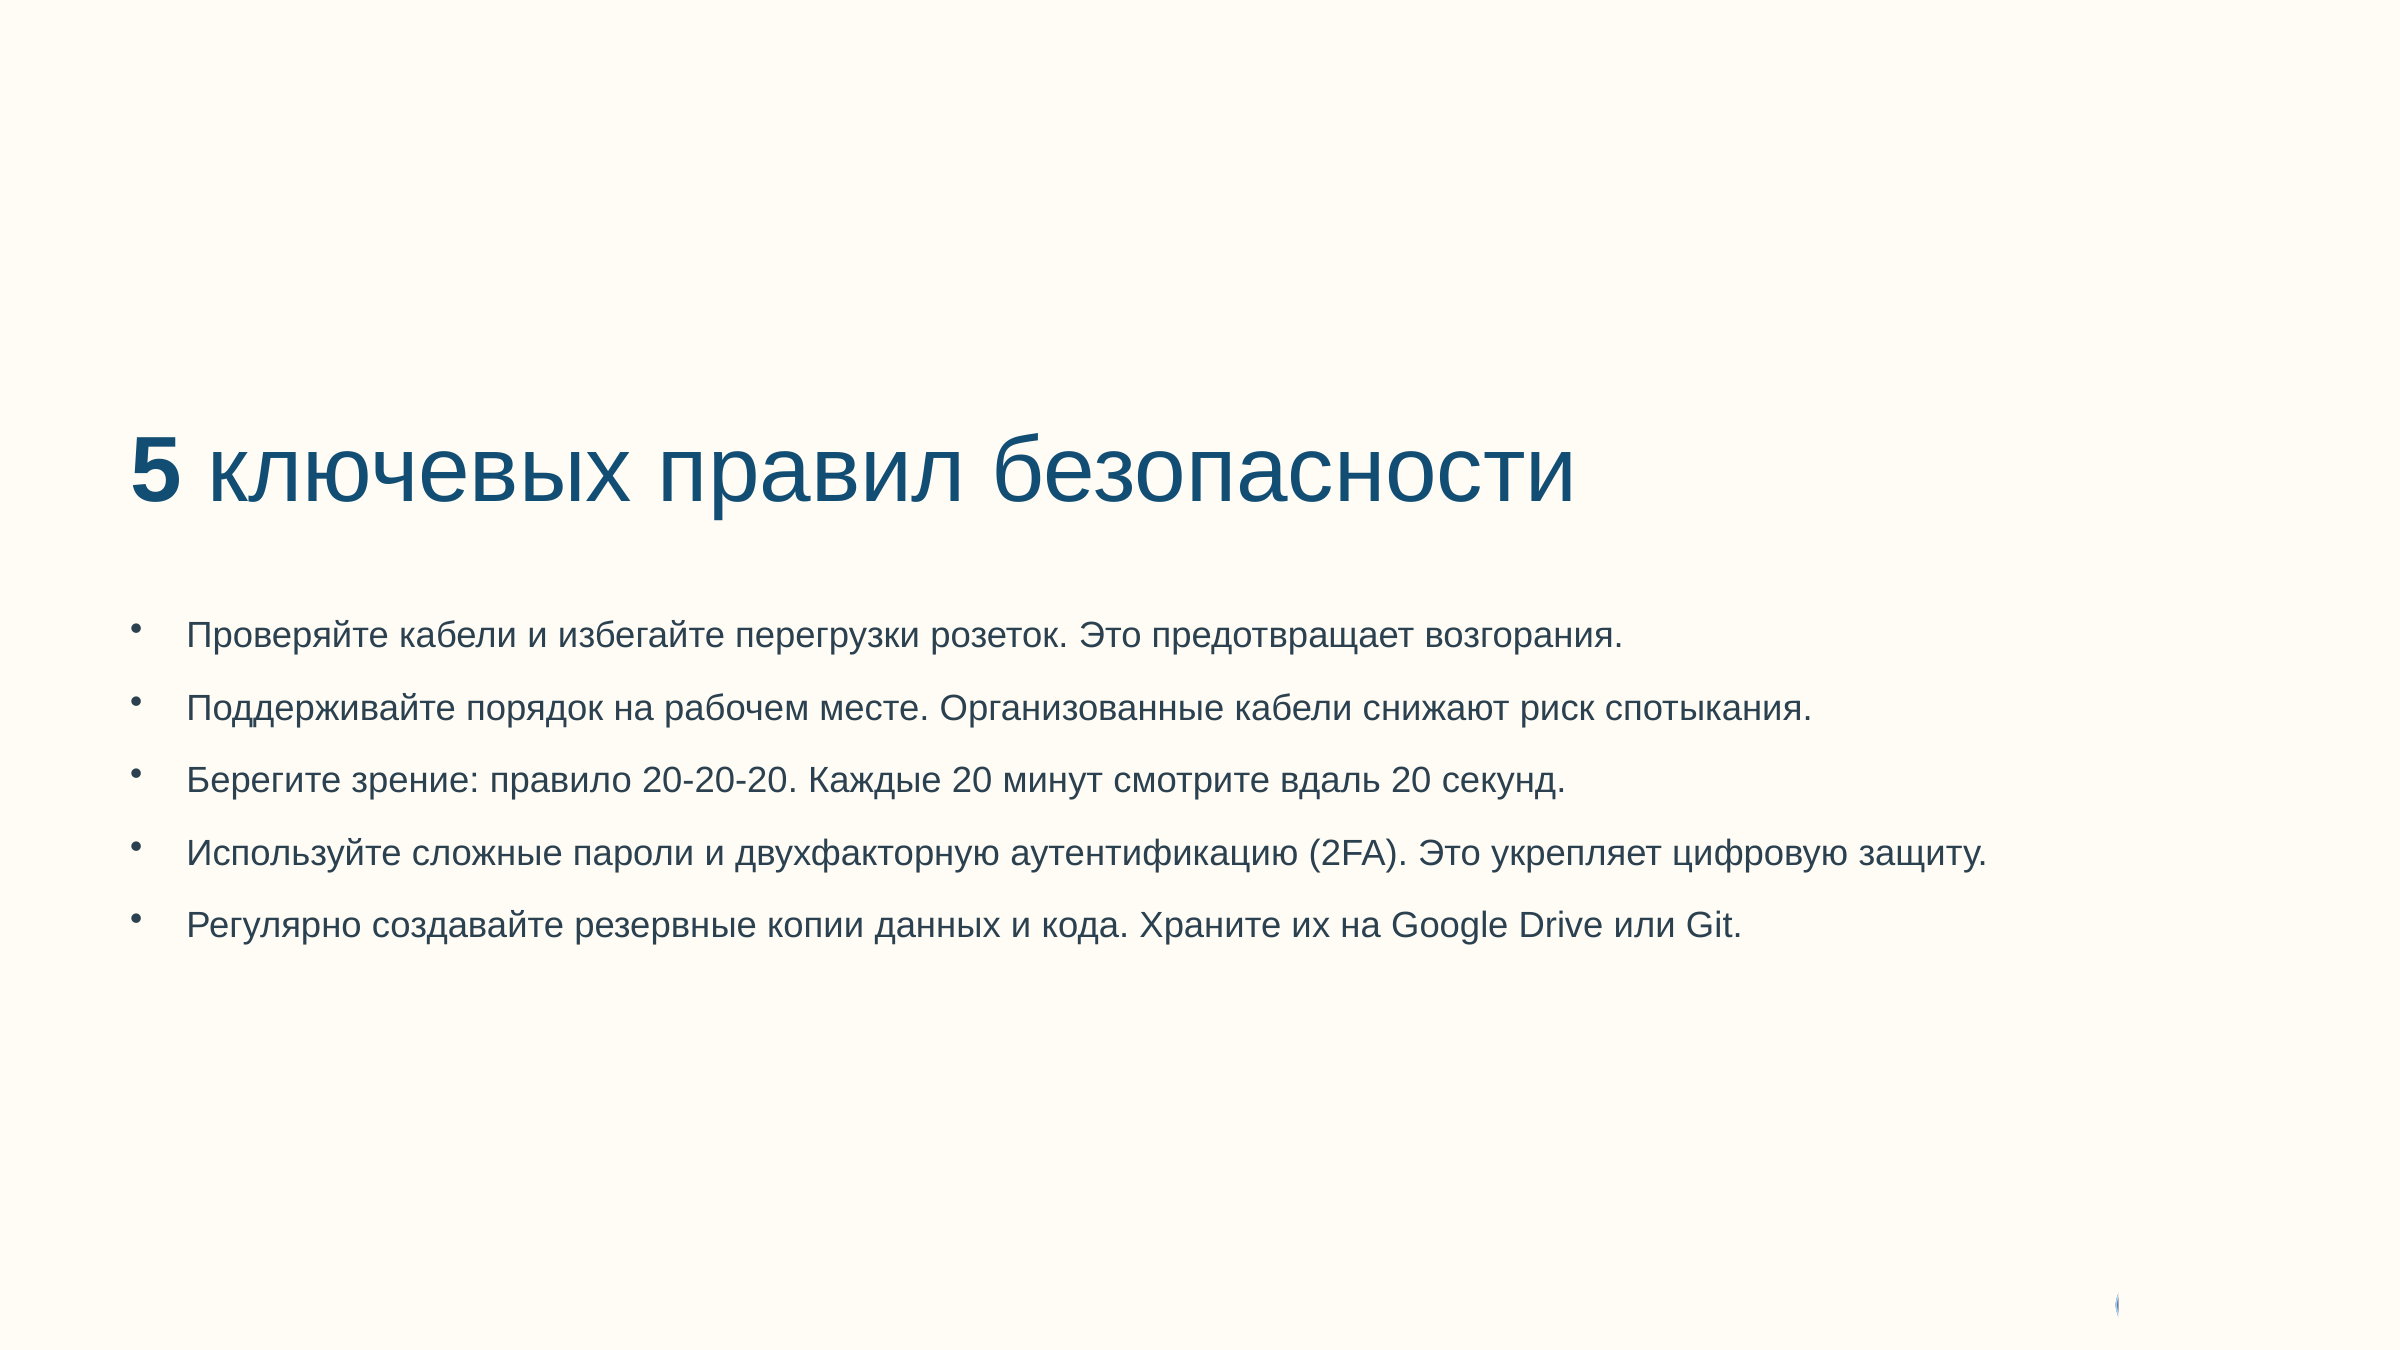

5 ключевых правил безопасности
Проверяйте кабели и избегайте перегрузки розеток. Это предотвращает возгорания.
Поддерживайте порядок на рабочем месте. Организованные кабели снижают риск спотыкания.
Берегите зрение: правило 20-20-20. Каждые 20 минут смотрите вдаль 20 секунд.
Используйте сложные пароли и двухфакторную аутентификацию (2FA). Это укрепляет цифровую защиту.
Регулярно создавайте резервные копии данных и кода. Храните их на Google Drive или Git.